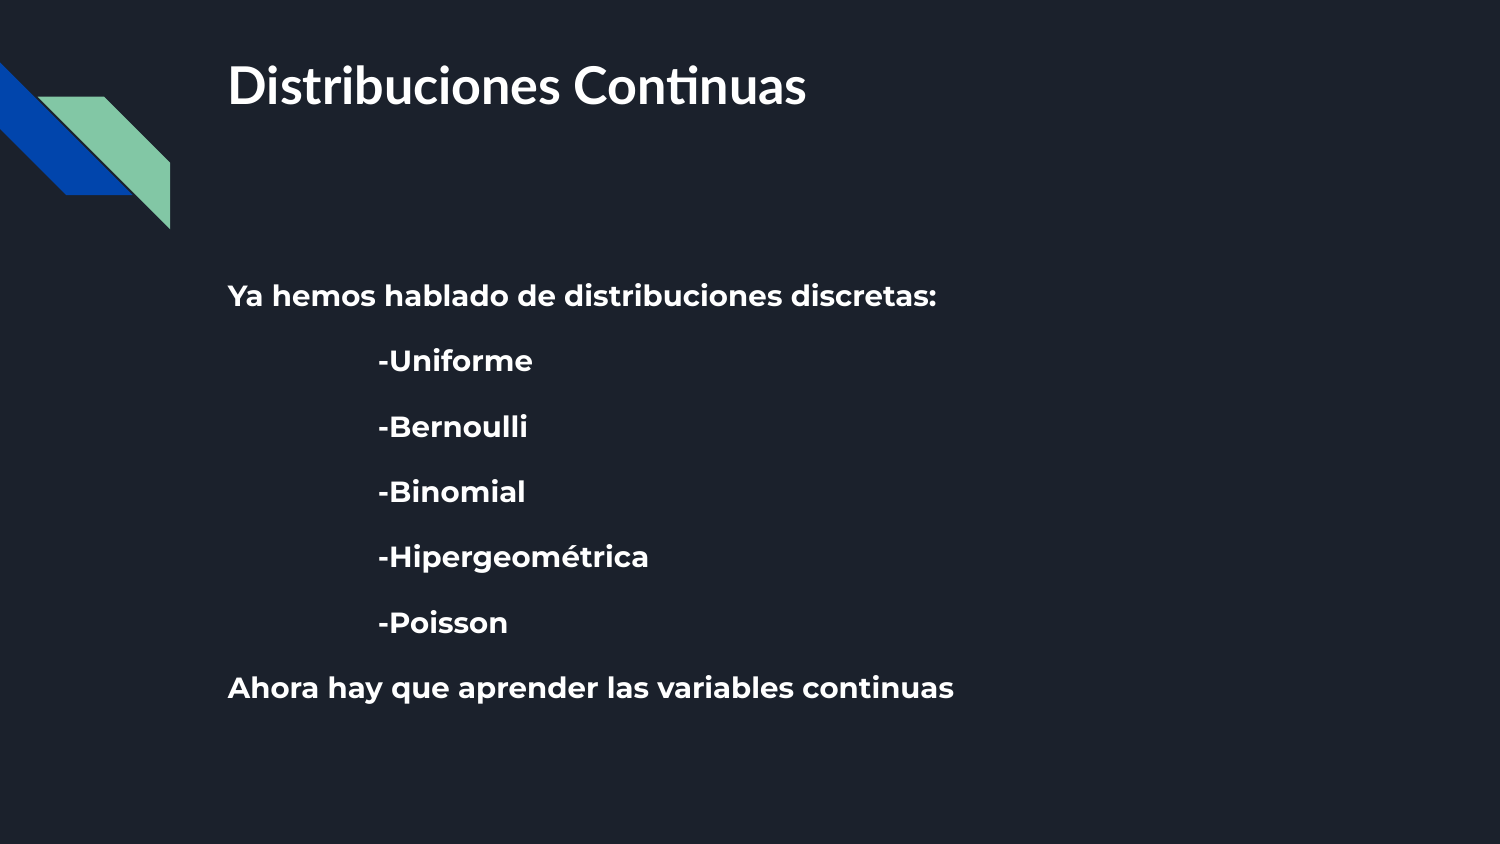

# Distribuciones Continuas
Ya hemos hablado de distribuciones discretas:
	-Uniforme
	-Bernoulli
	-Binomial
	-Hipergeométrica
	-Poisson
Ahora hay que aprender las variables continuas